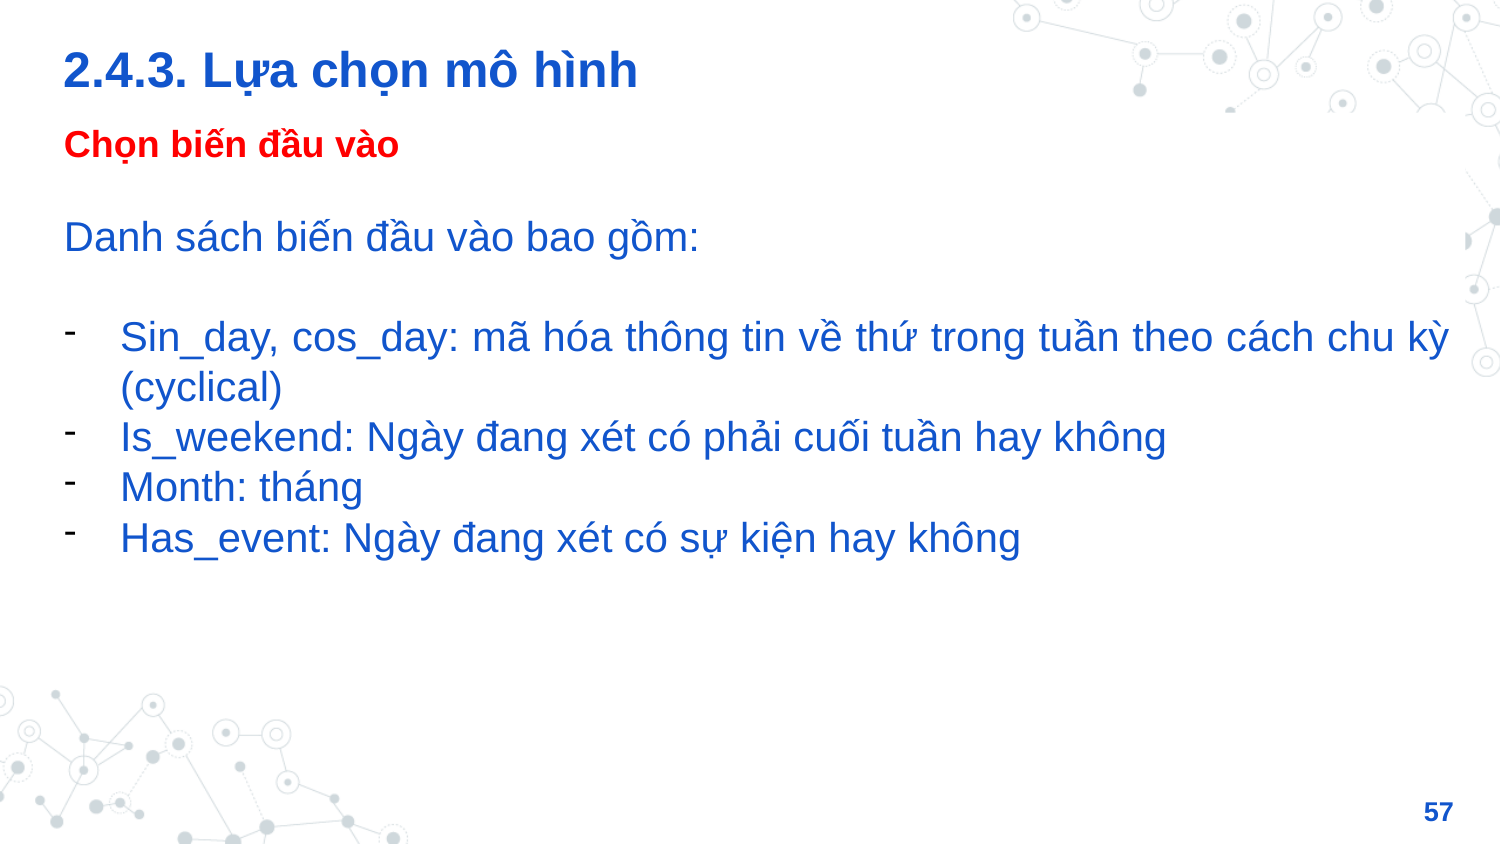

2.4.3. Lựa chọn mô hình
Chọn biến đầu vào

Danh sách biến đầu vào bao gồm:

Sin_day, cos_day: mã hóa thông tin về thứ trong tuần theo cách chu kỳ (cyclical)
Is_weekend: Ngày đang xét có phải cuối tuần hay không
Month: tháng
Has_event: Ngày đang xét có sự kiện hay không

57